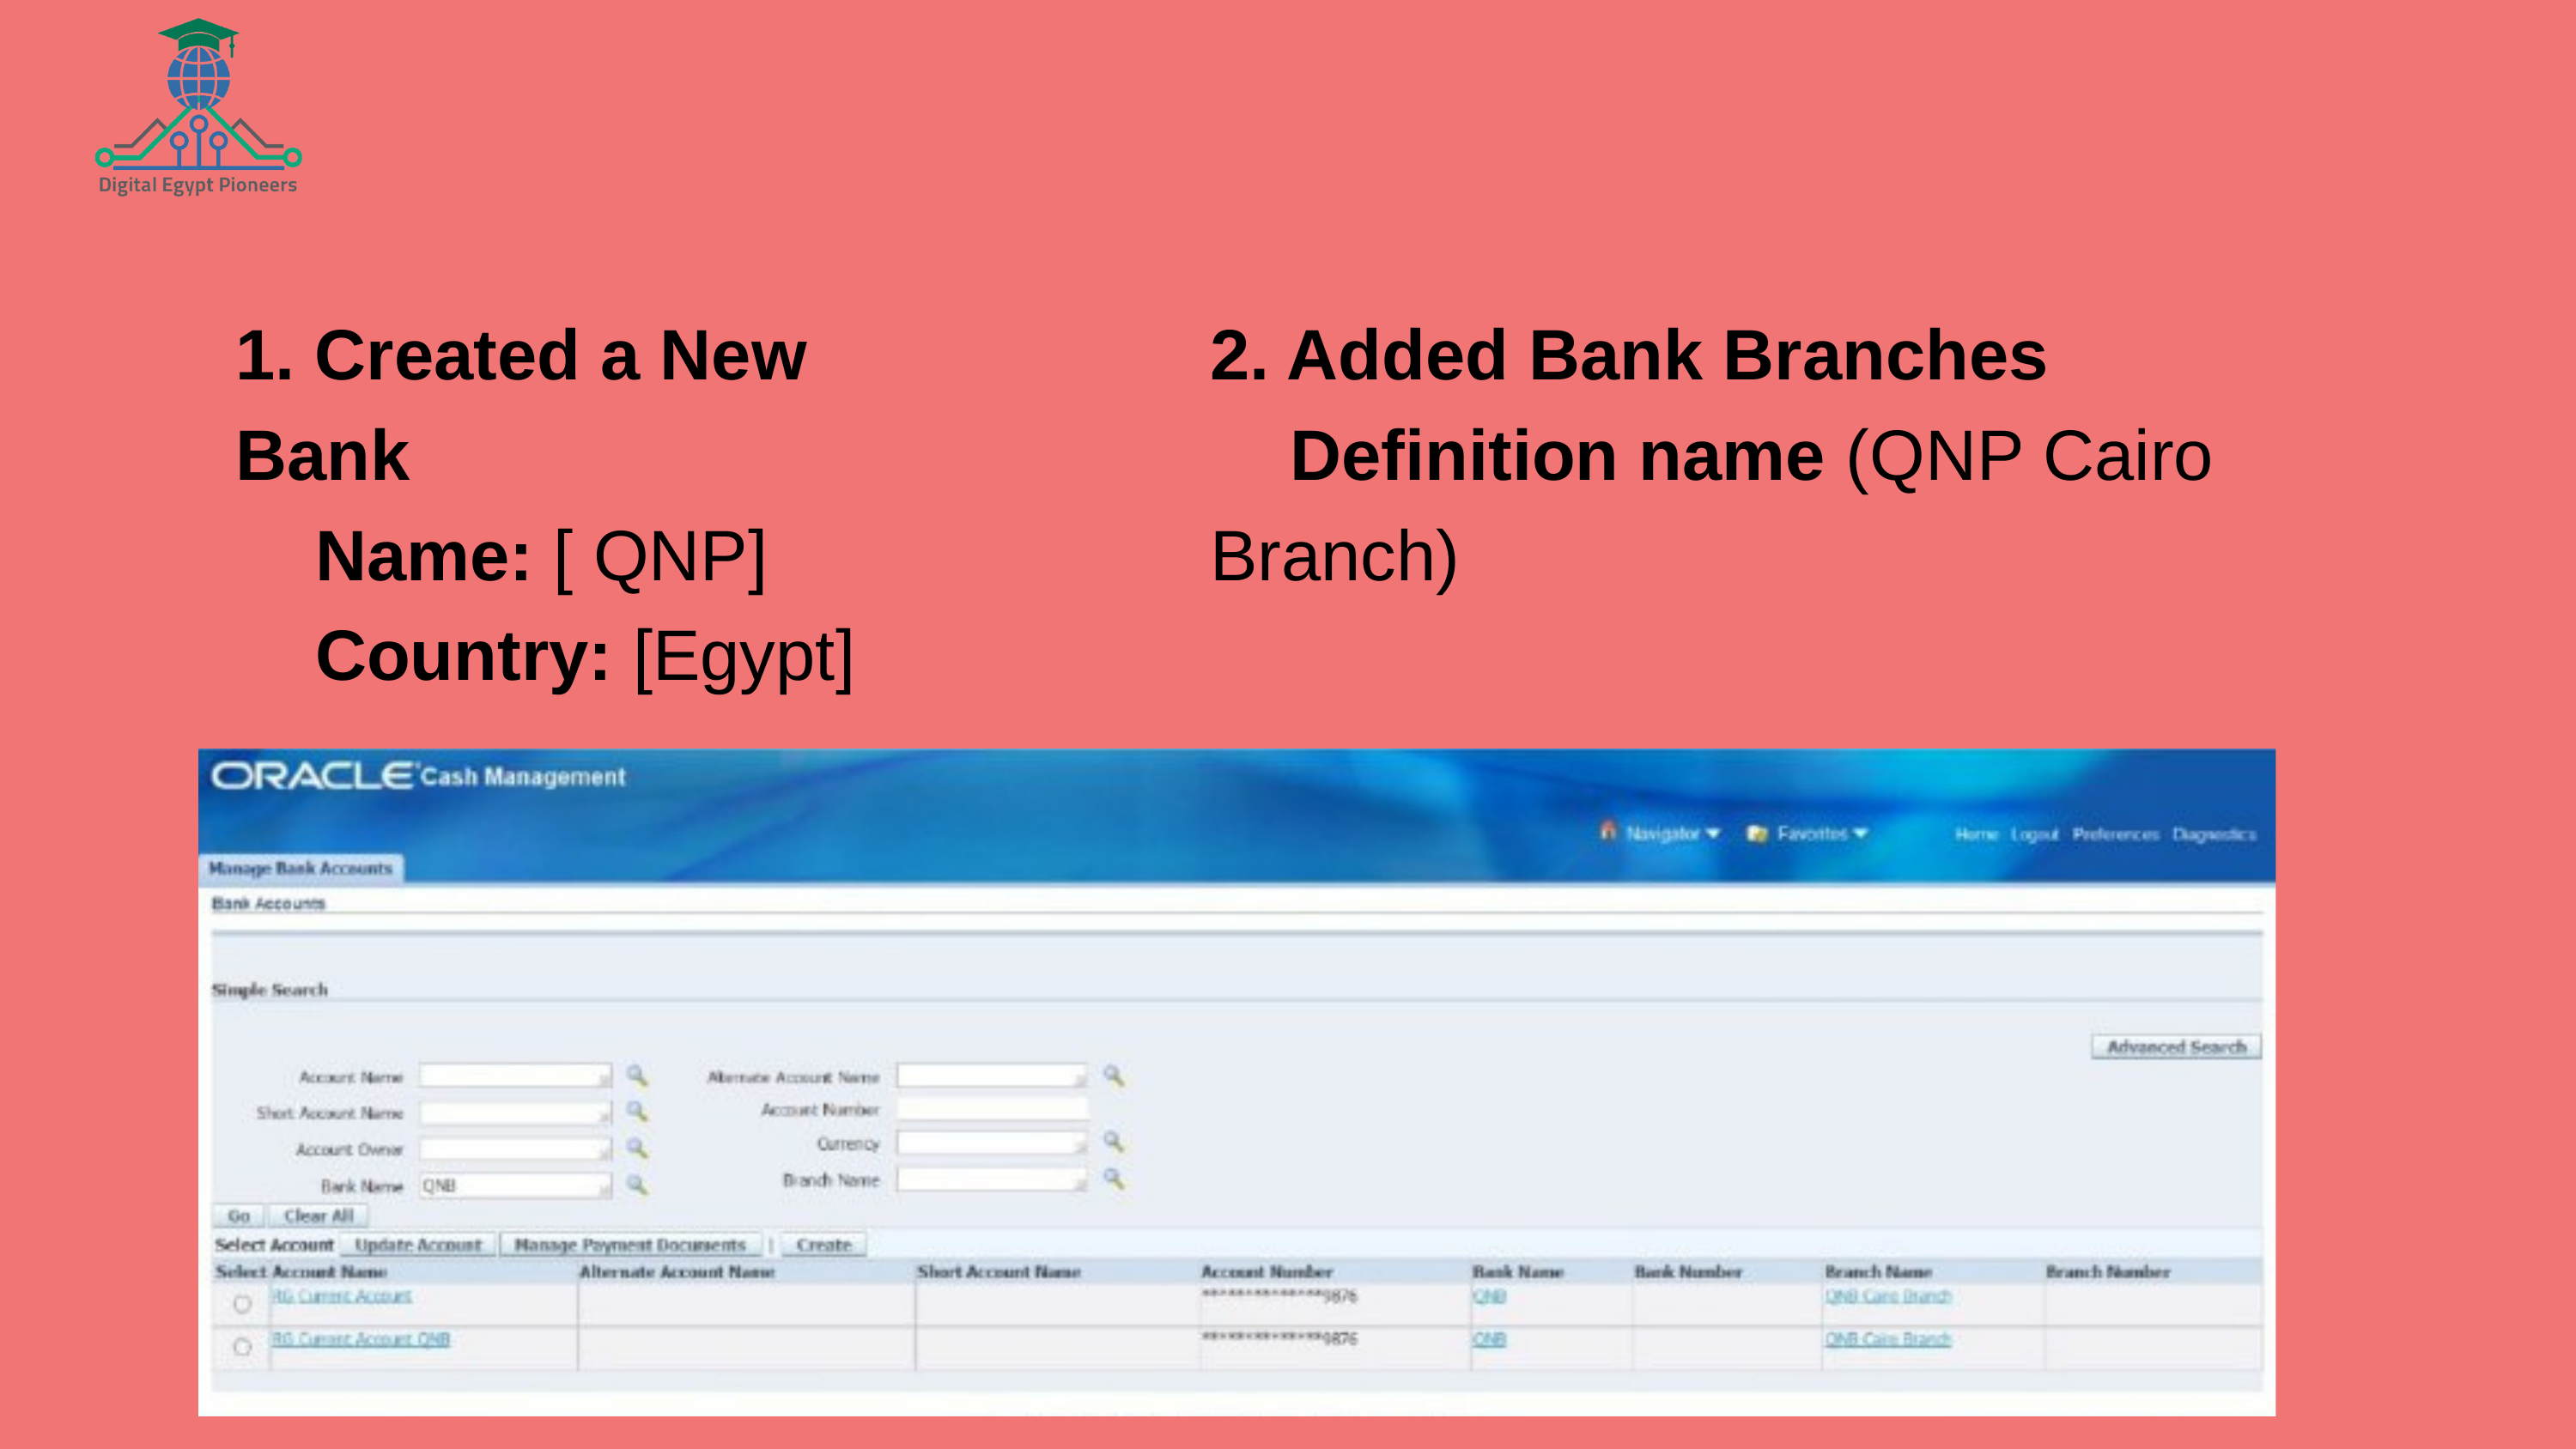

1. Created a New Bank
    Name: [ QNP]
    Country: [Egypt]

2. Added Bank Branches
    Definition name (QNP Cairo  Branch)